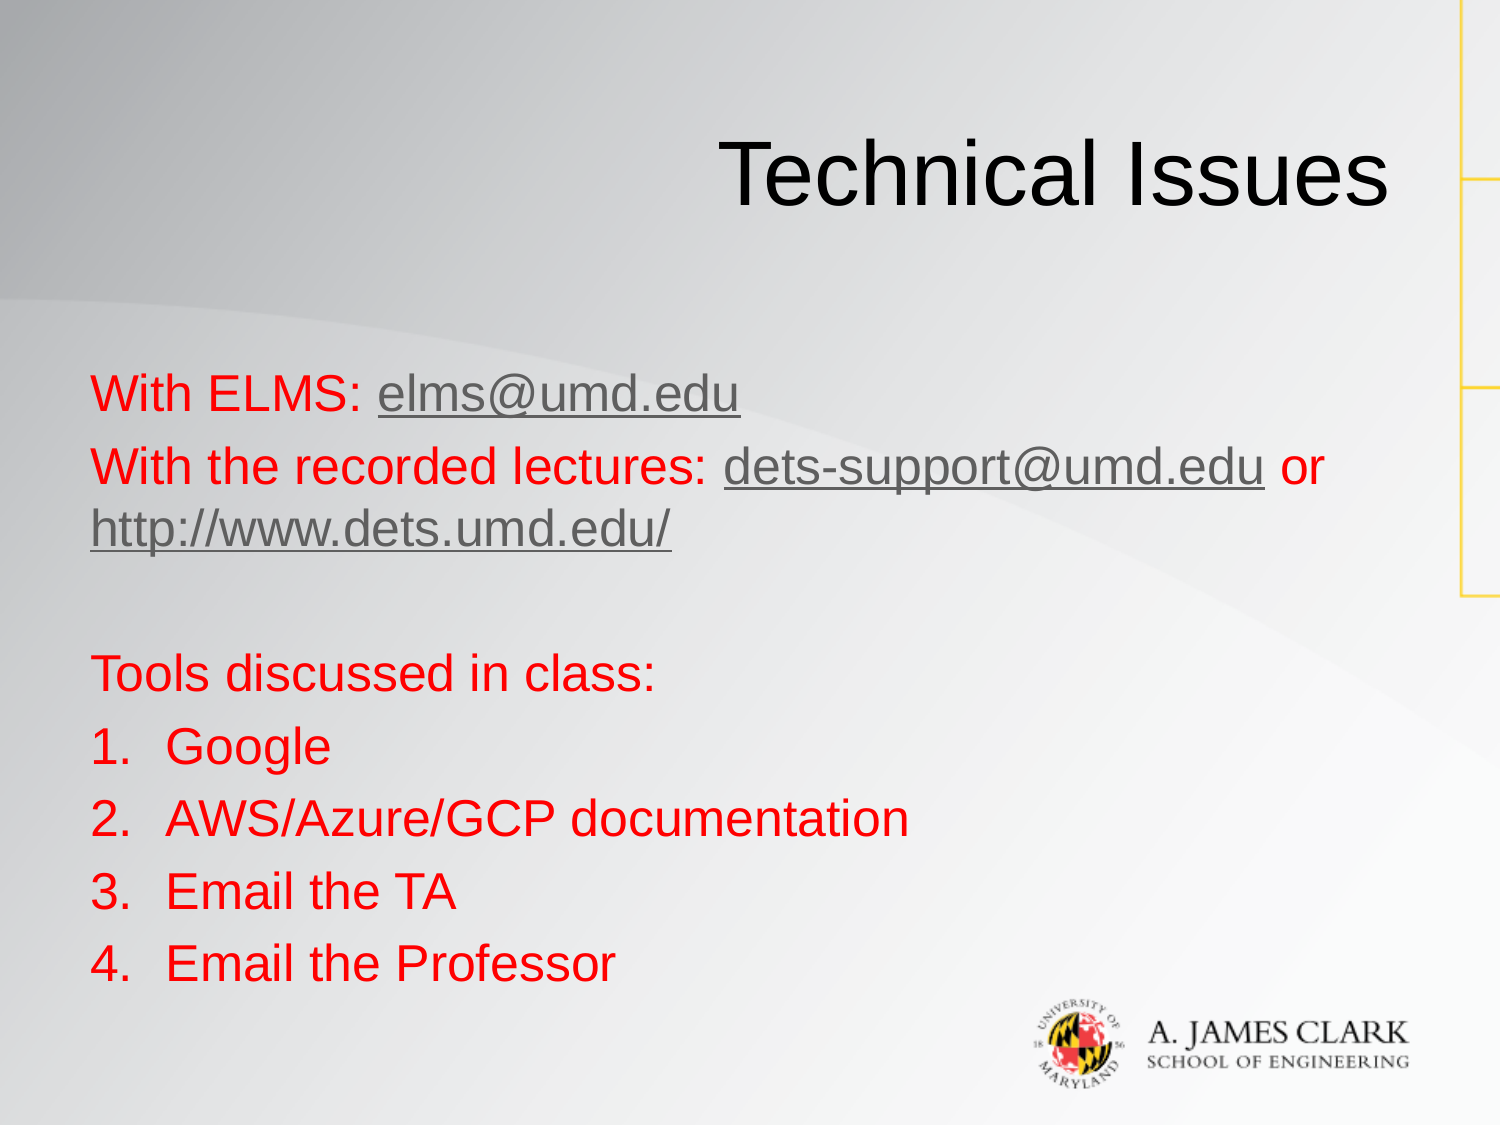

# Technical Issues
With ELMS: elms@umd.edu
With the recorded lectures: dets-support@umd.edu or http://www.dets.umd.edu/

Tools discussed in class:
Google
AWS/Azure/GCP documentation
Email the TA
Email the Professor